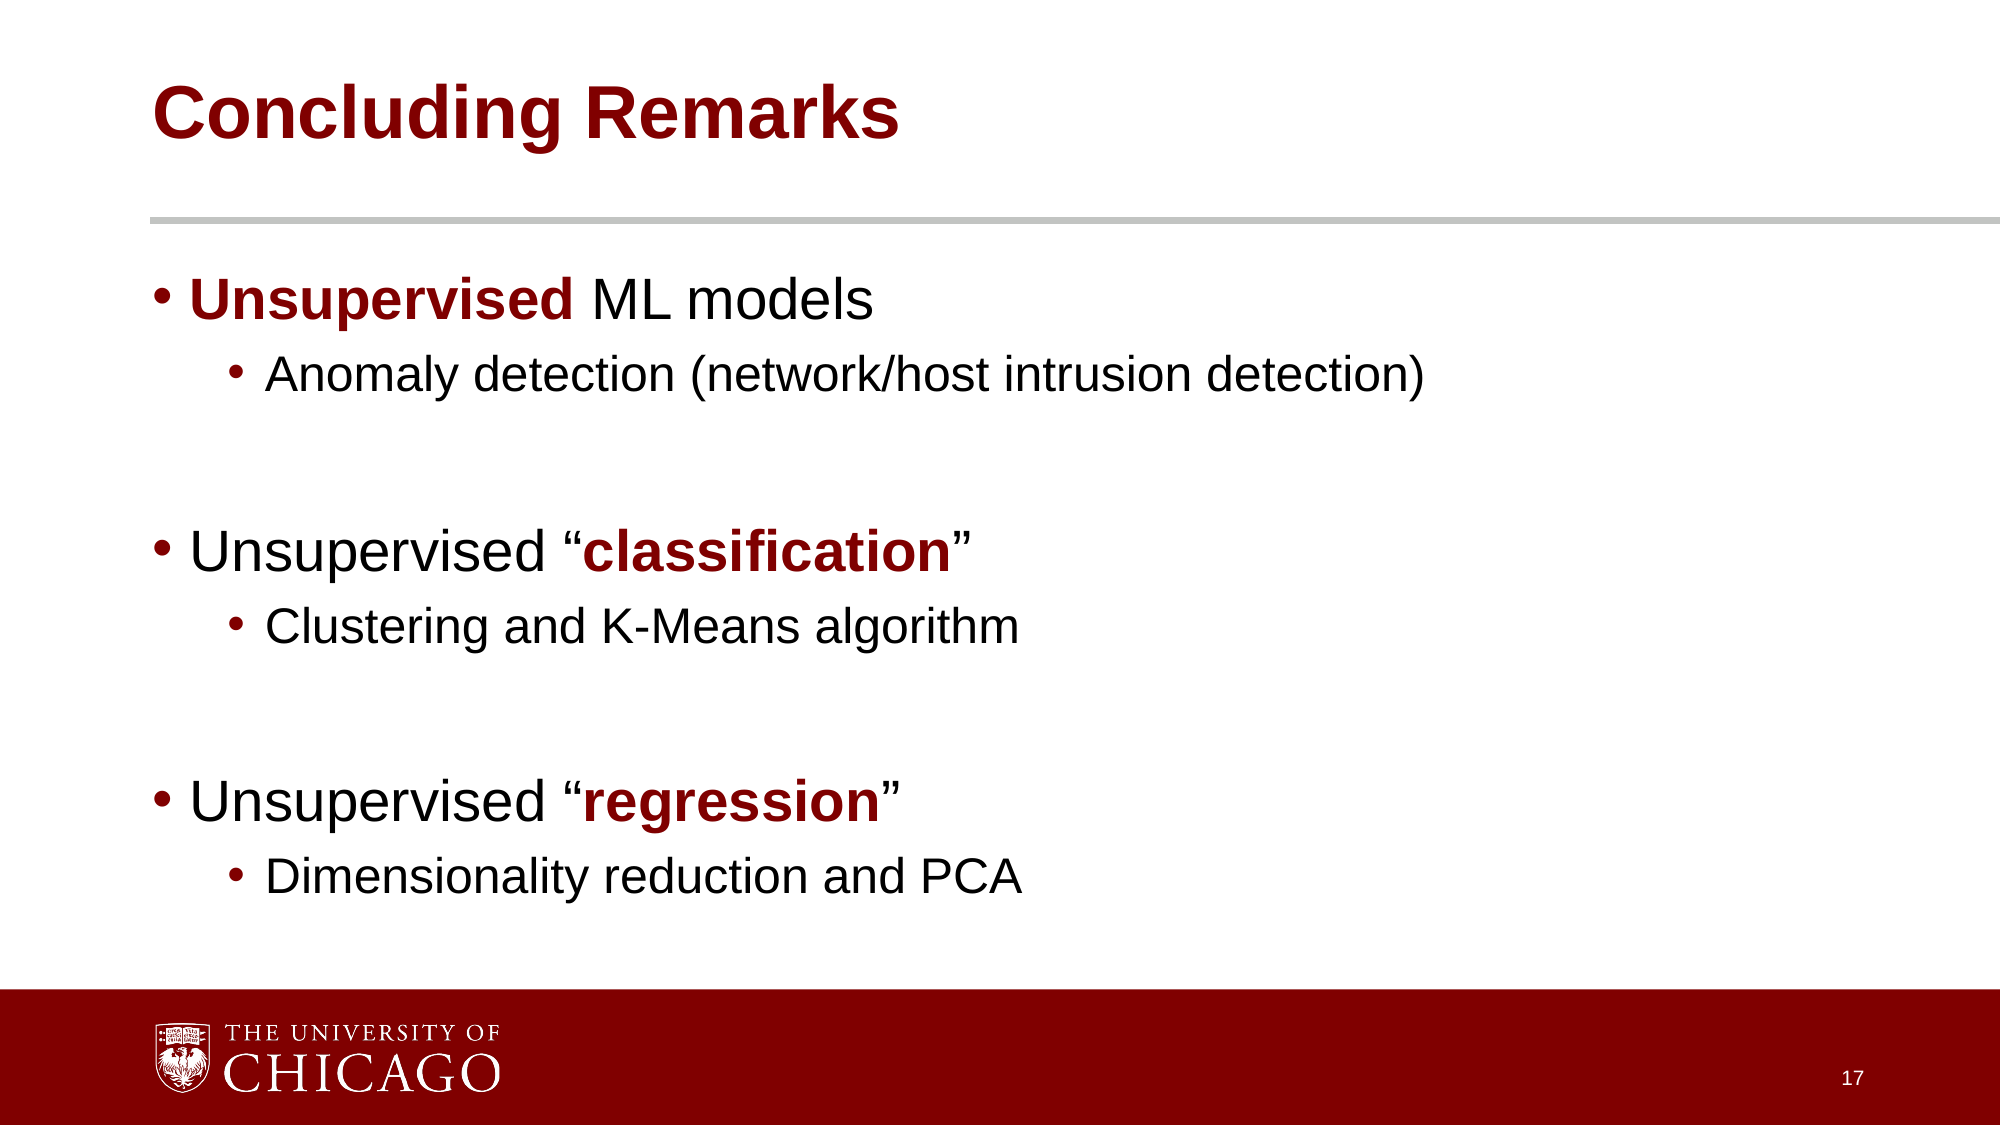

# Concluding Remarks
Unsupervised ML models
Anomaly detection (network/host intrusion detection)

Unsupervised “classification”
Clustering and K-Means algorithm

Unsupervised “regression”
Dimensionality reduction and PCA

17